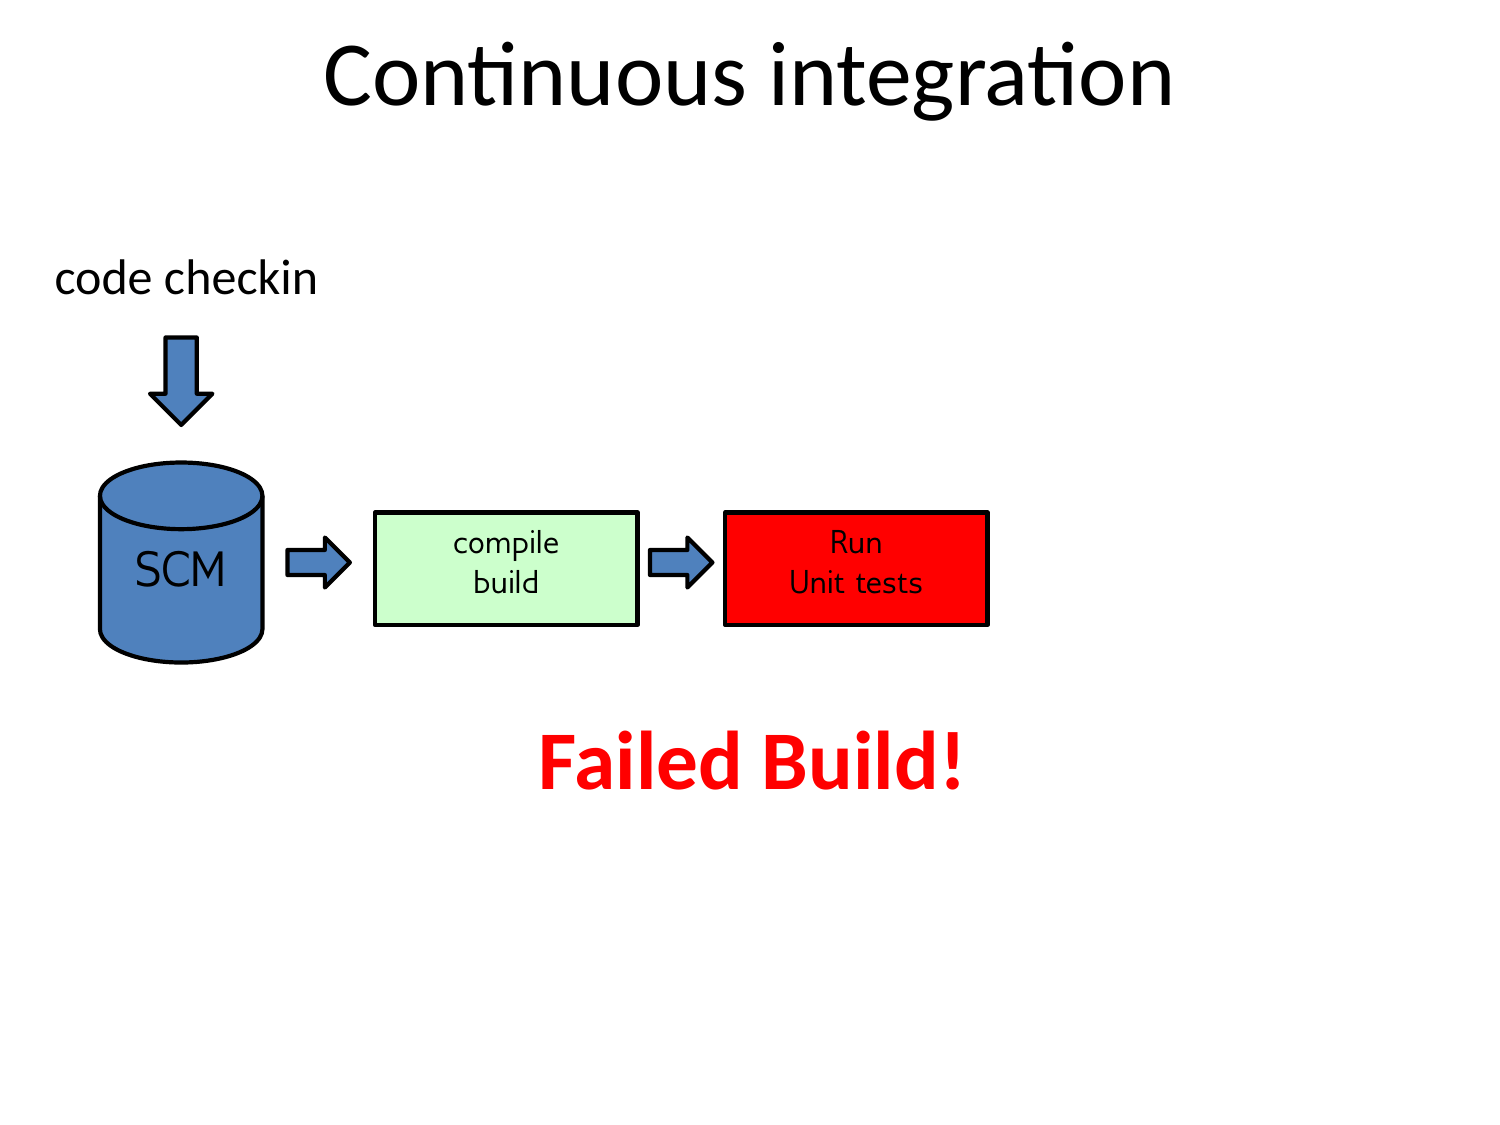

# Continuous integration
code checkin

SCM
compile
build
Run
Unit tests

Failed Build!